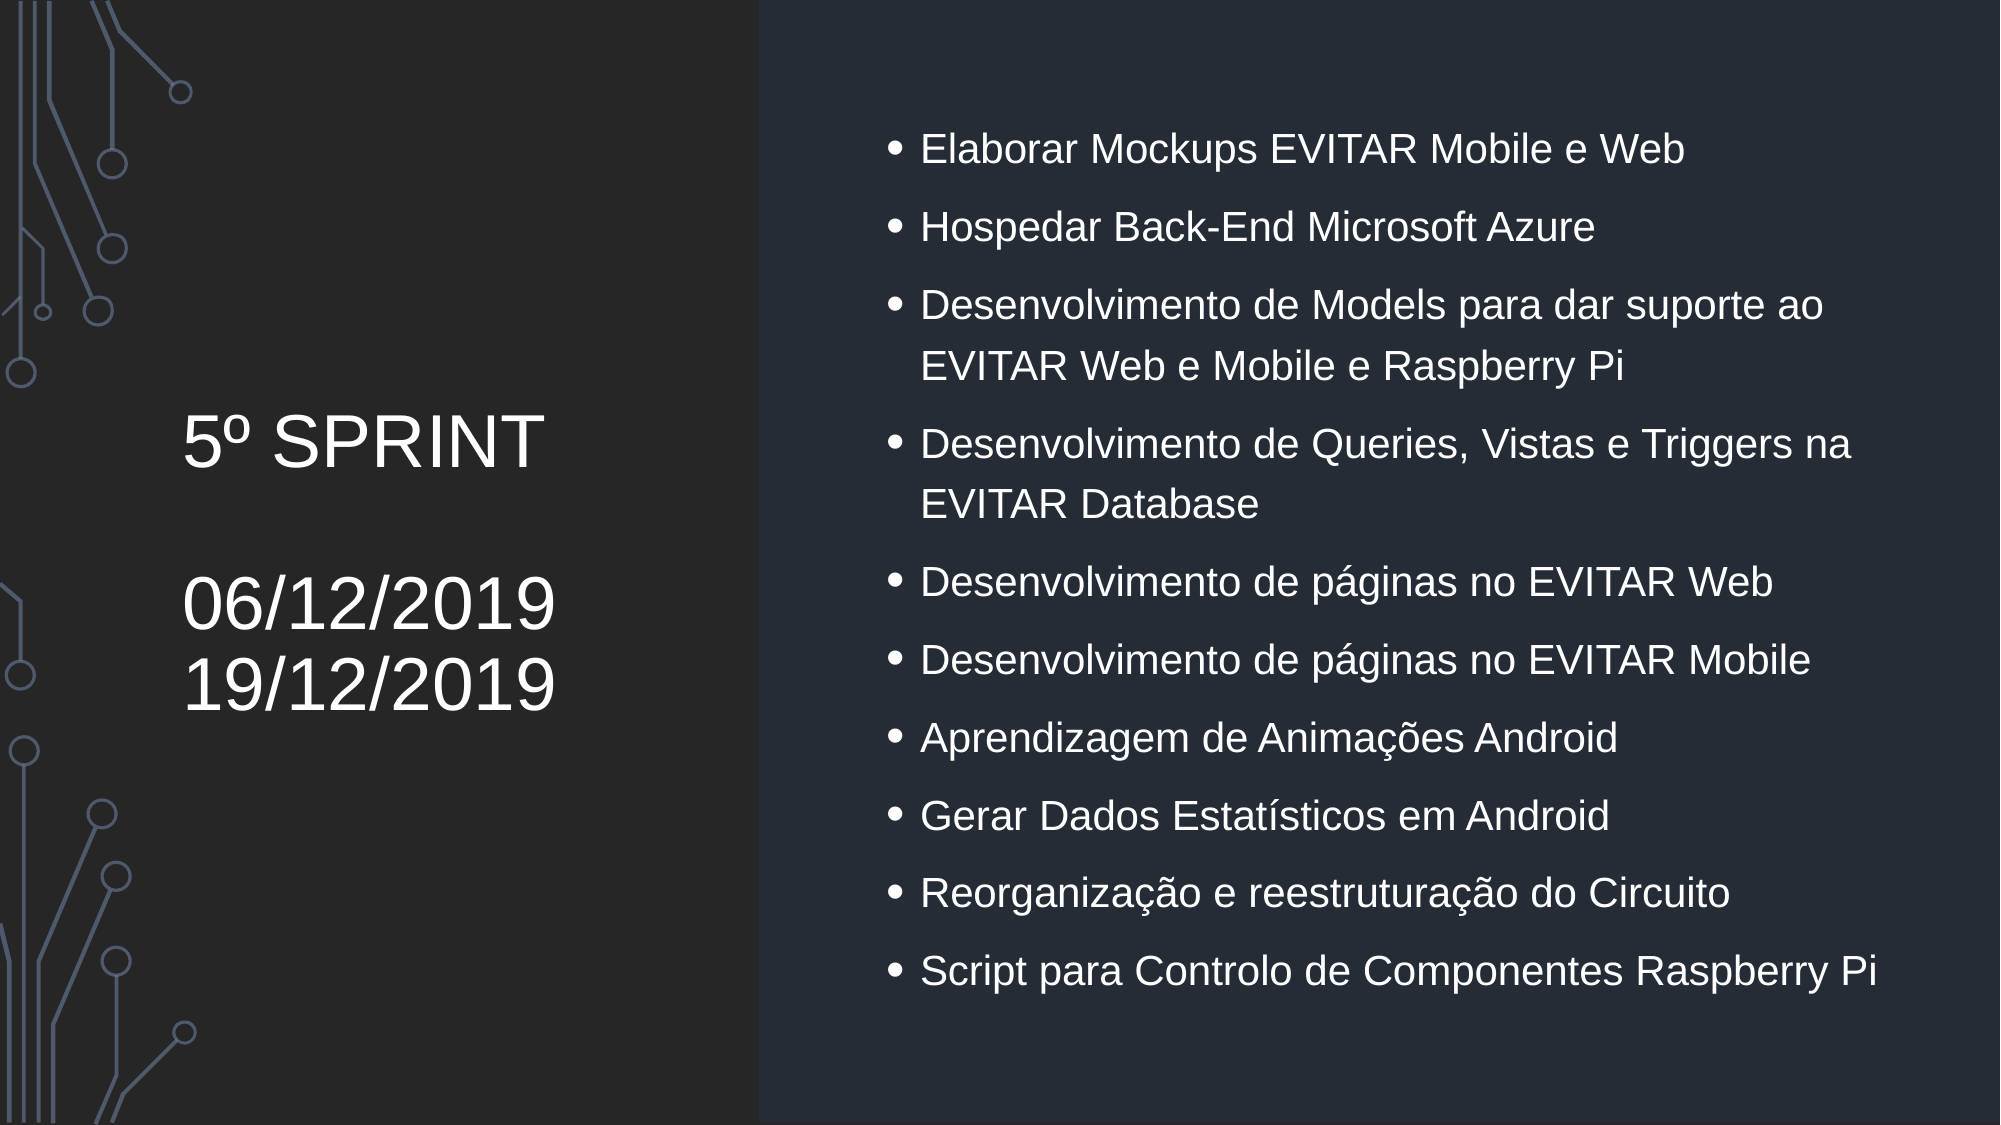

Elaborar Mockups EVITAR Mobile e Web
Hospedar Back-End Microsoft Azure
Desenvolvimento de Models para dar suporte ao EVITAR Web e Mobile e Raspberry Pi
Desenvolvimento de Queries, Vistas e Triggers na EVITAR Database
Desenvolvimento de páginas no EVITAR Web
Desenvolvimento de páginas no EVITAR Mobile
Aprendizagem de Animações Android
Gerar Dados Estatísticos em Android
Reorganização e reestruturação do Circuito
Script para Controlo de Componentes Raspberry Pi

# 5º Sprint 06/12/2019 19/12/2019